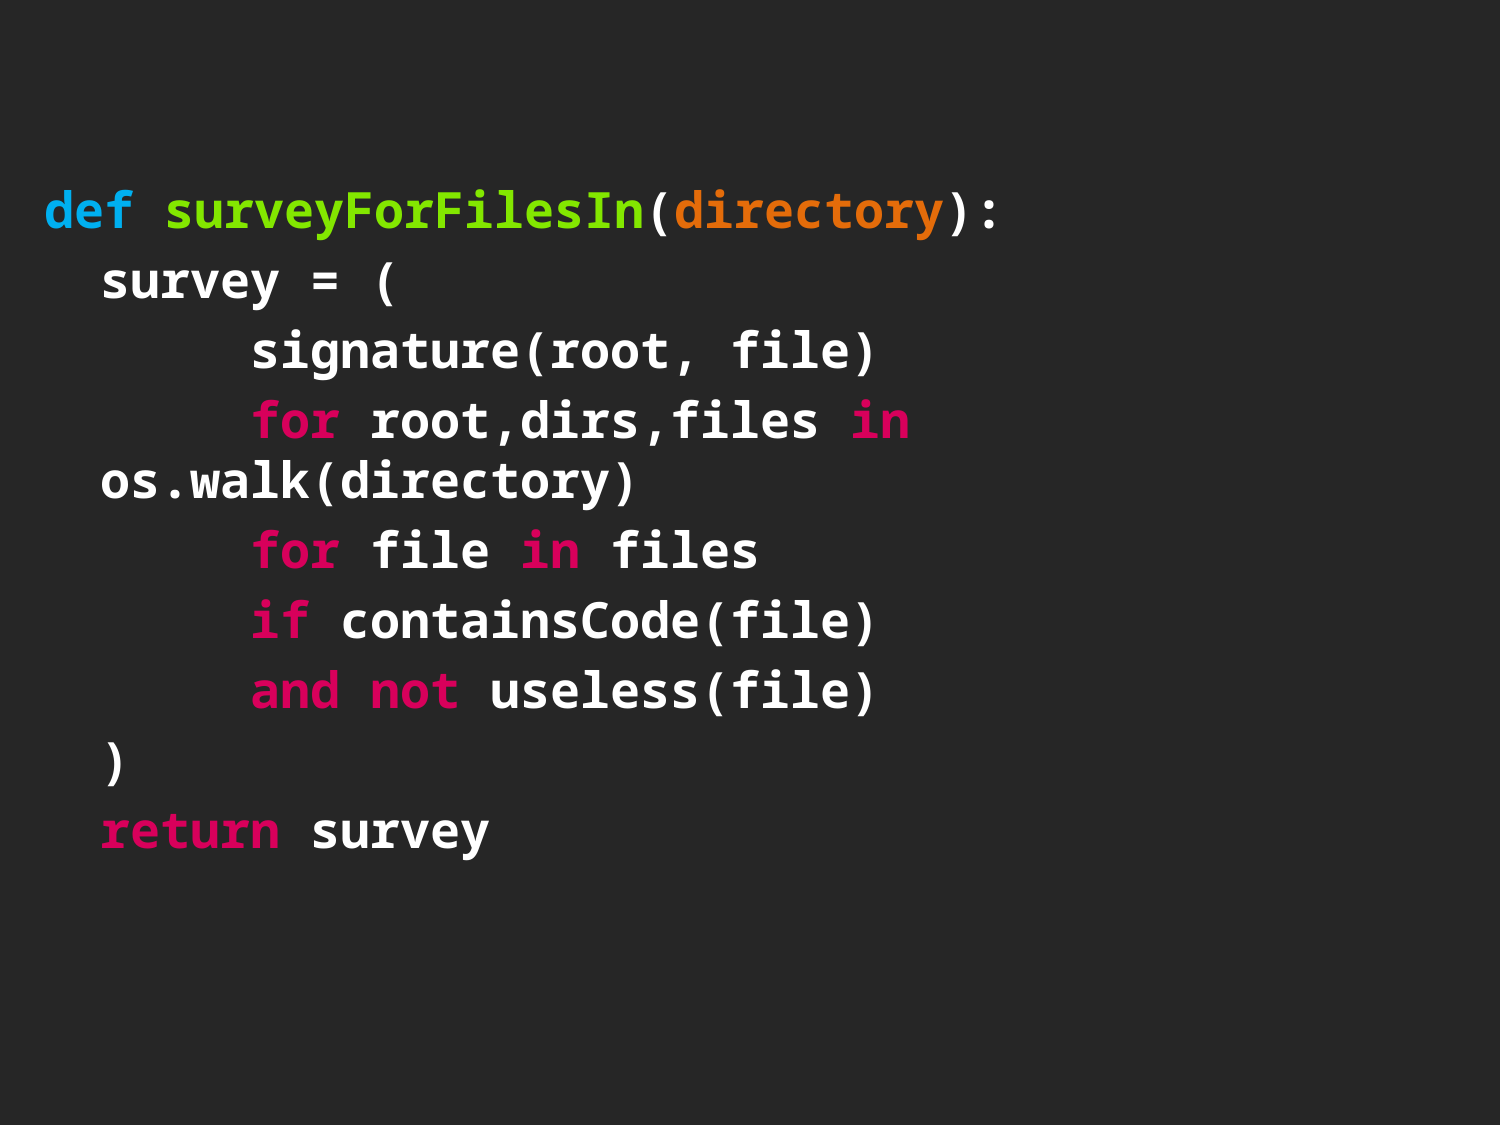

def surveyForFilesIn(directory):
	survey = (
		signature(root, file)
		for root,dirs,files in os.walk(directory)
		for file in files
		if containsCode(file)
		and not useless(file)
	)
	return survey